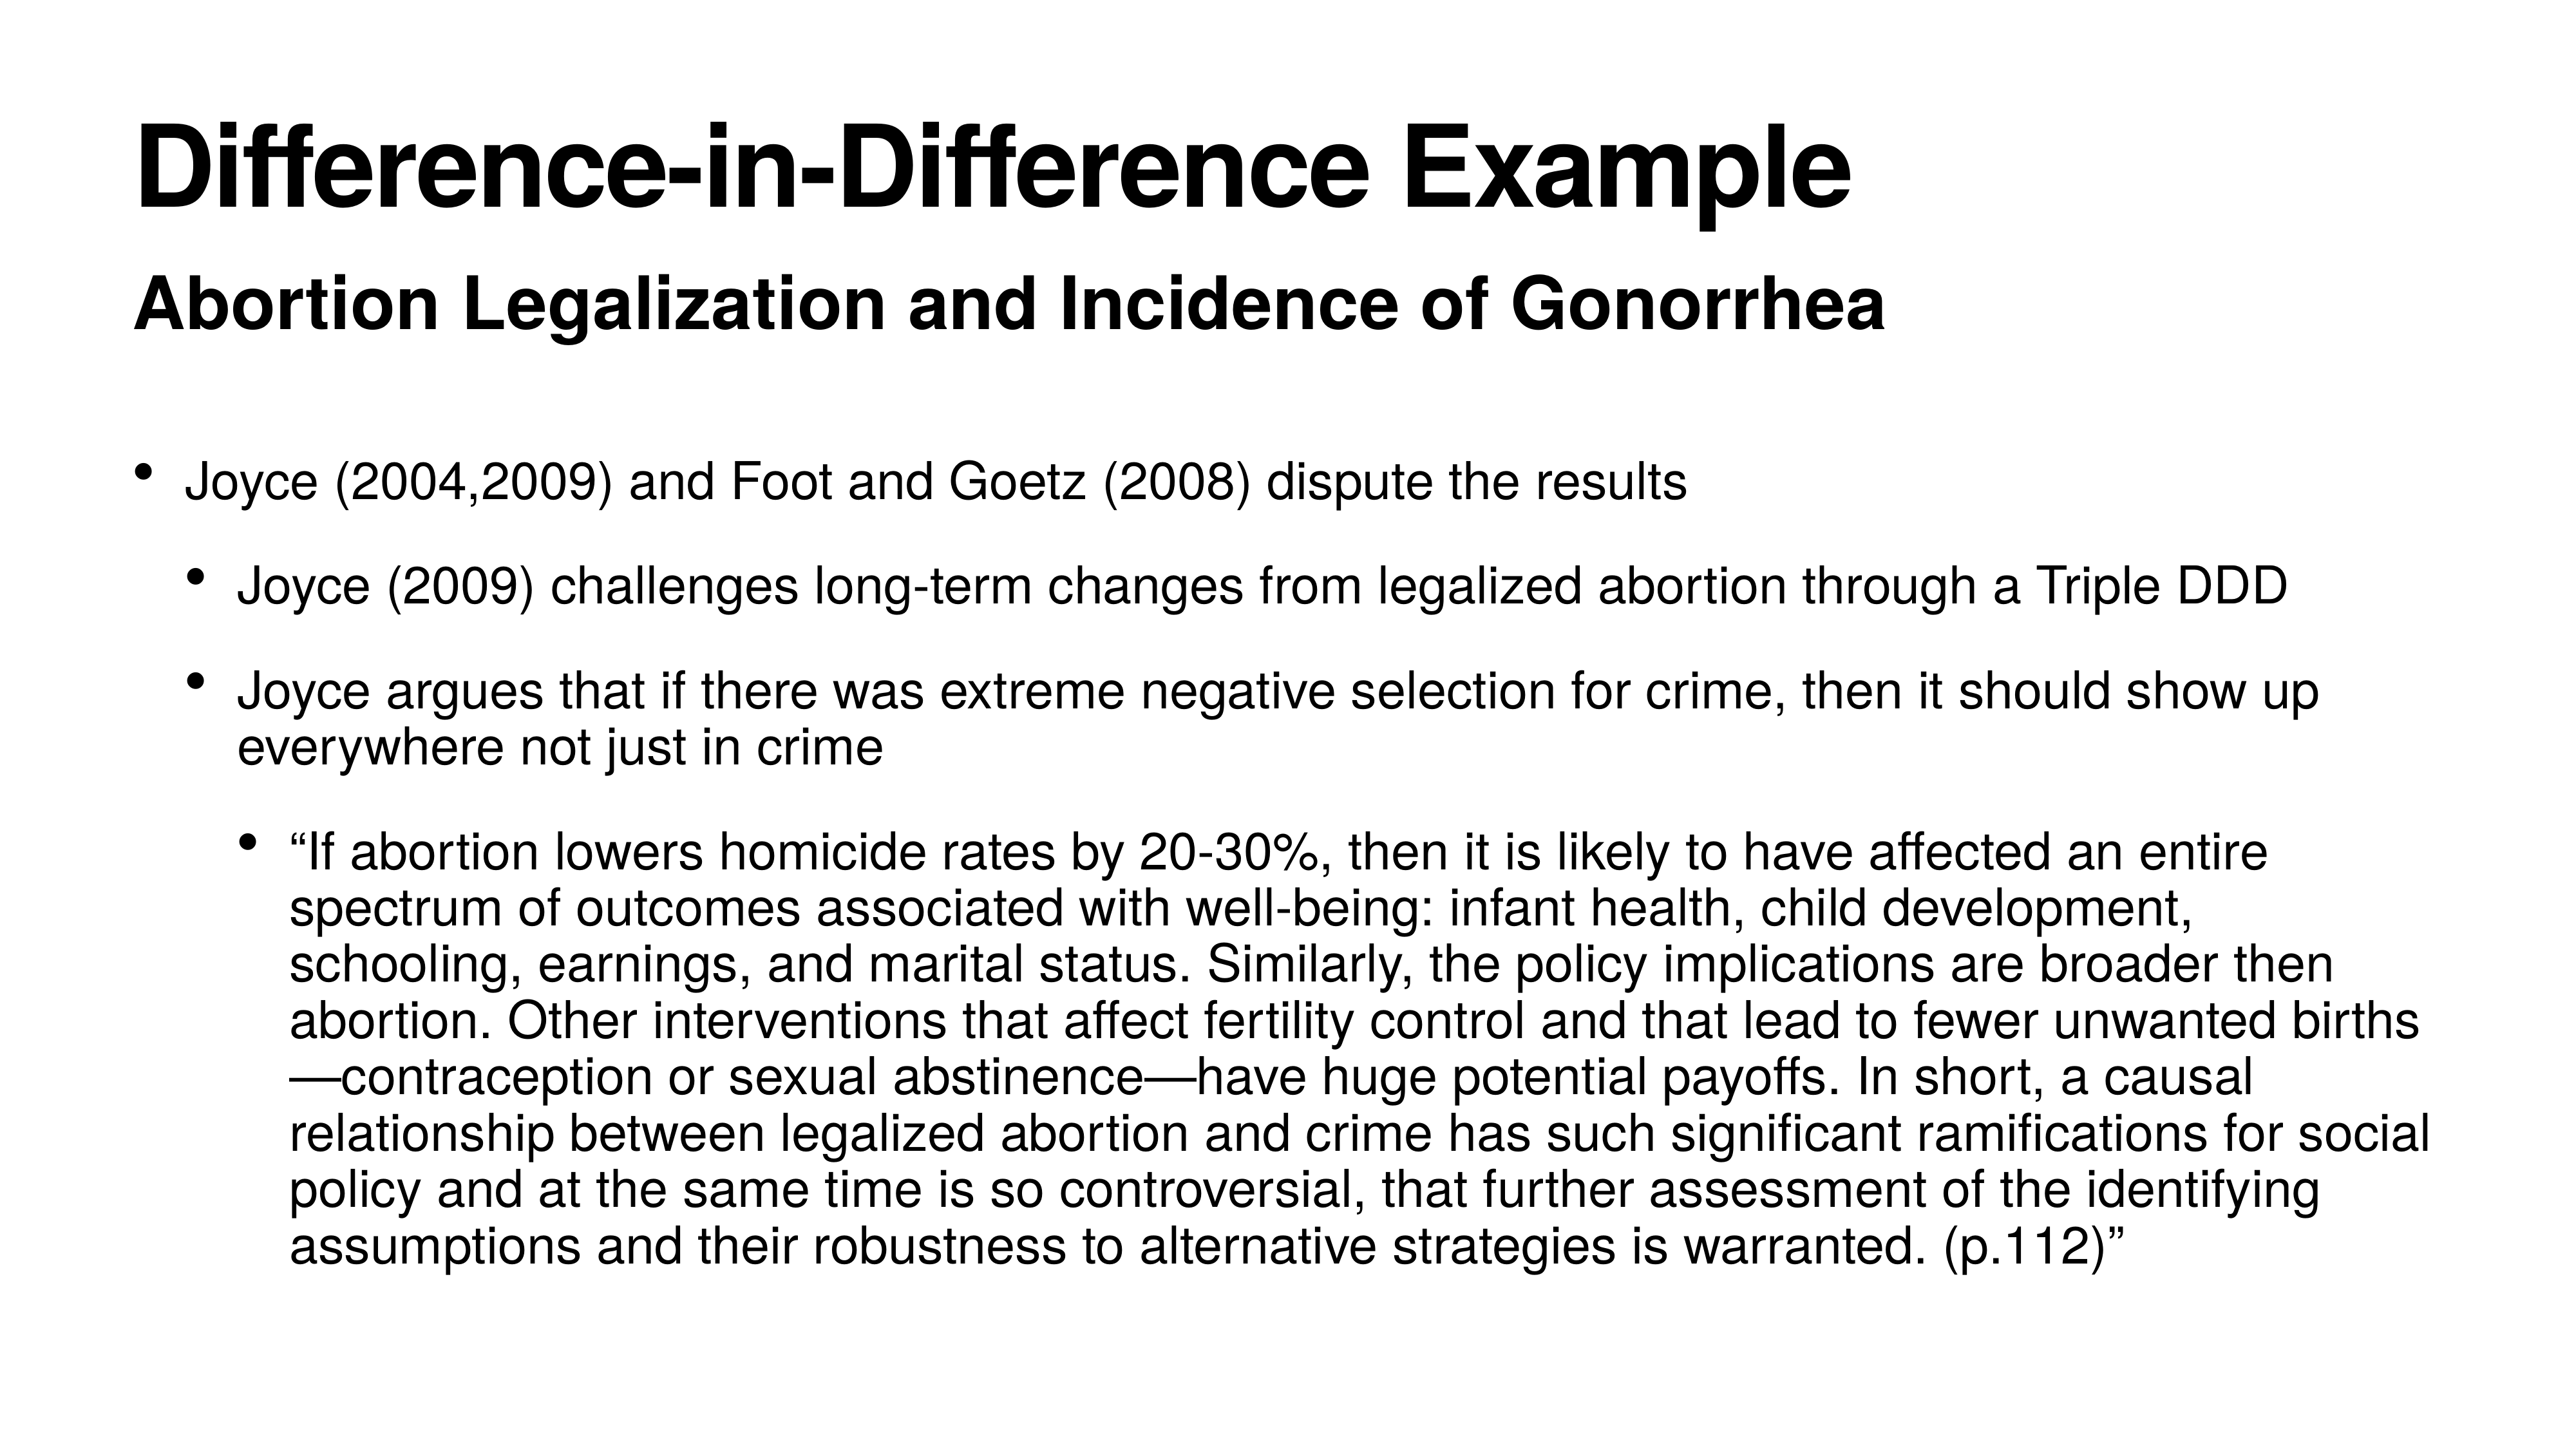

# Difference-in-Difference Example
Abortion Legalization and Incidence of Gonorrhea
Joyce (2004,2009) and Foot and Goetz (2008) dispute the results
Joyce (2009) challenges long-term changes from legalized abortion through a Triple DDD
Joyce argues that if there was extreme negative selection for crime, then it should show up everywhere not just in crime
“If abortion lowers homicide rates by 20-30%, then it is likely to have affected an entire spectrum of outcomes associated with well-being: infant health, child development, schooling, earnings, and marital status. Similarly, the policy implications are broader then abortion. Other interventions that affect fertility control and that lead to fewer unwanted births—contraception or sexual abstinence—have huge potential payoffs. In short, a causal relationship between legalized abortion and crime has such significant ramifications for social policy and at the same time is so controversial, that further assessment of the identifying assumptions and their robustness to alternative strategies is warranted. (p.112)”